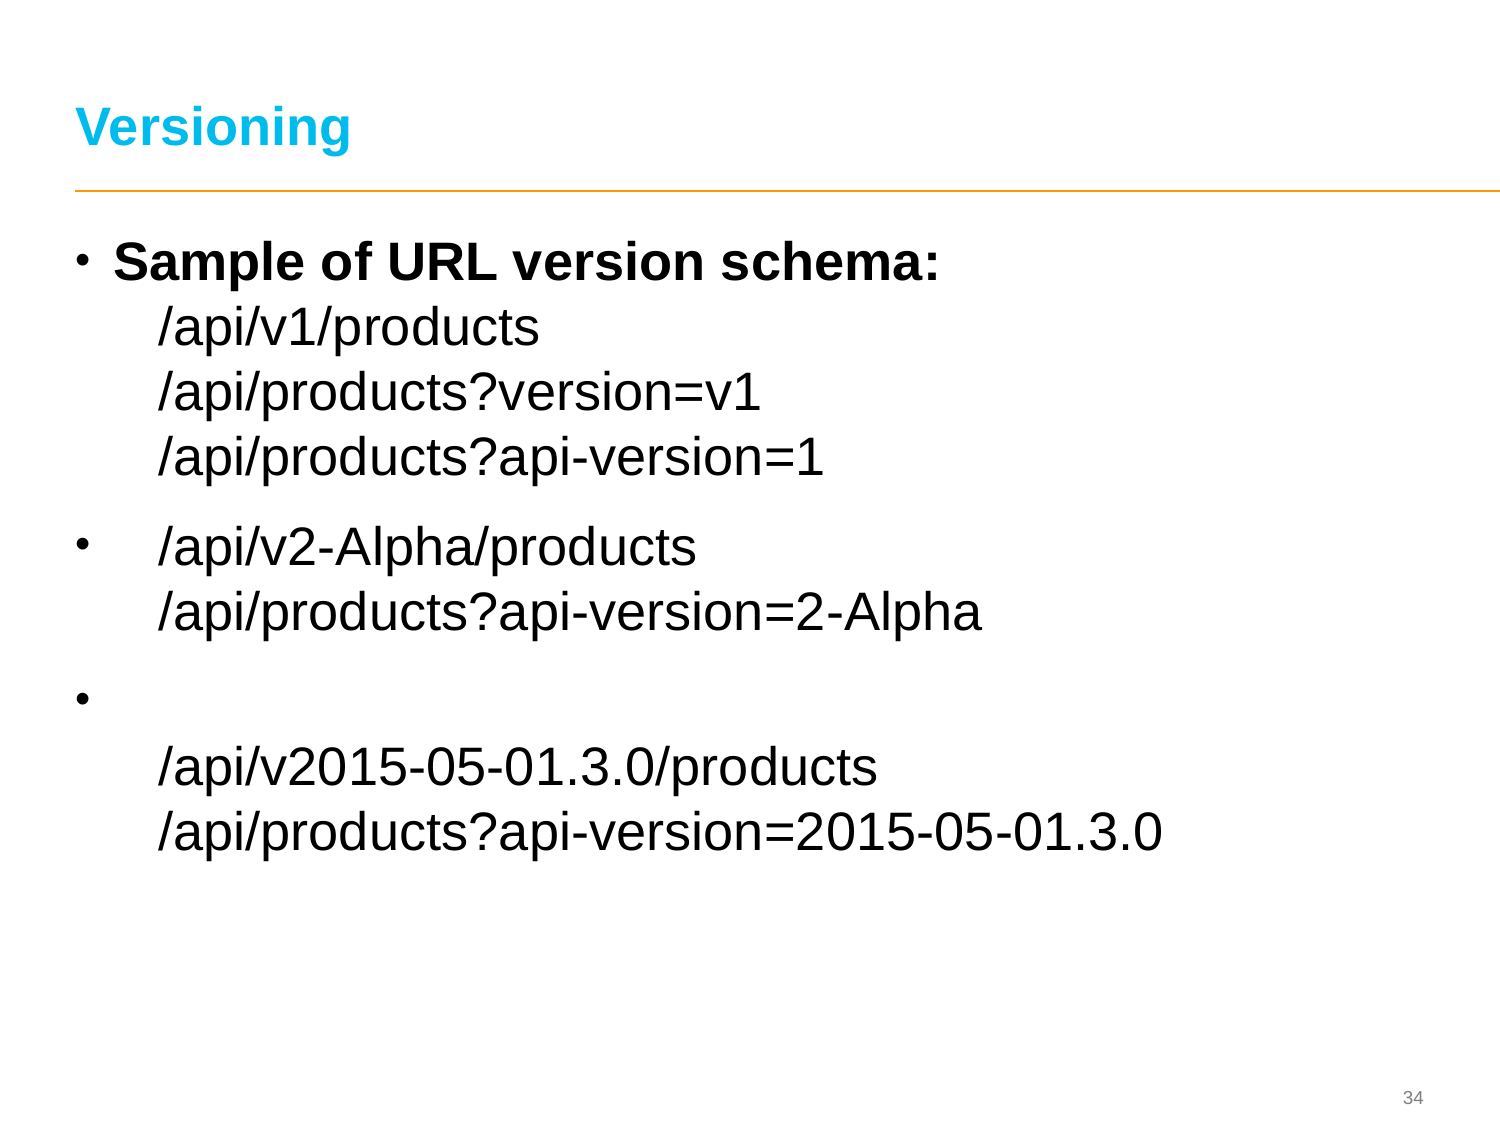

# Versioning
Sample of URL version schema:
   /api/v1/products
   /api/products?version=v1
   /api/products?api-version=1
   /api/v2-Alpha/products
   /api/products?api-version=2-Alpha
   /api/v2015-05-01.3.0/products
   /api/products?api-version=2015-05-01.3.0